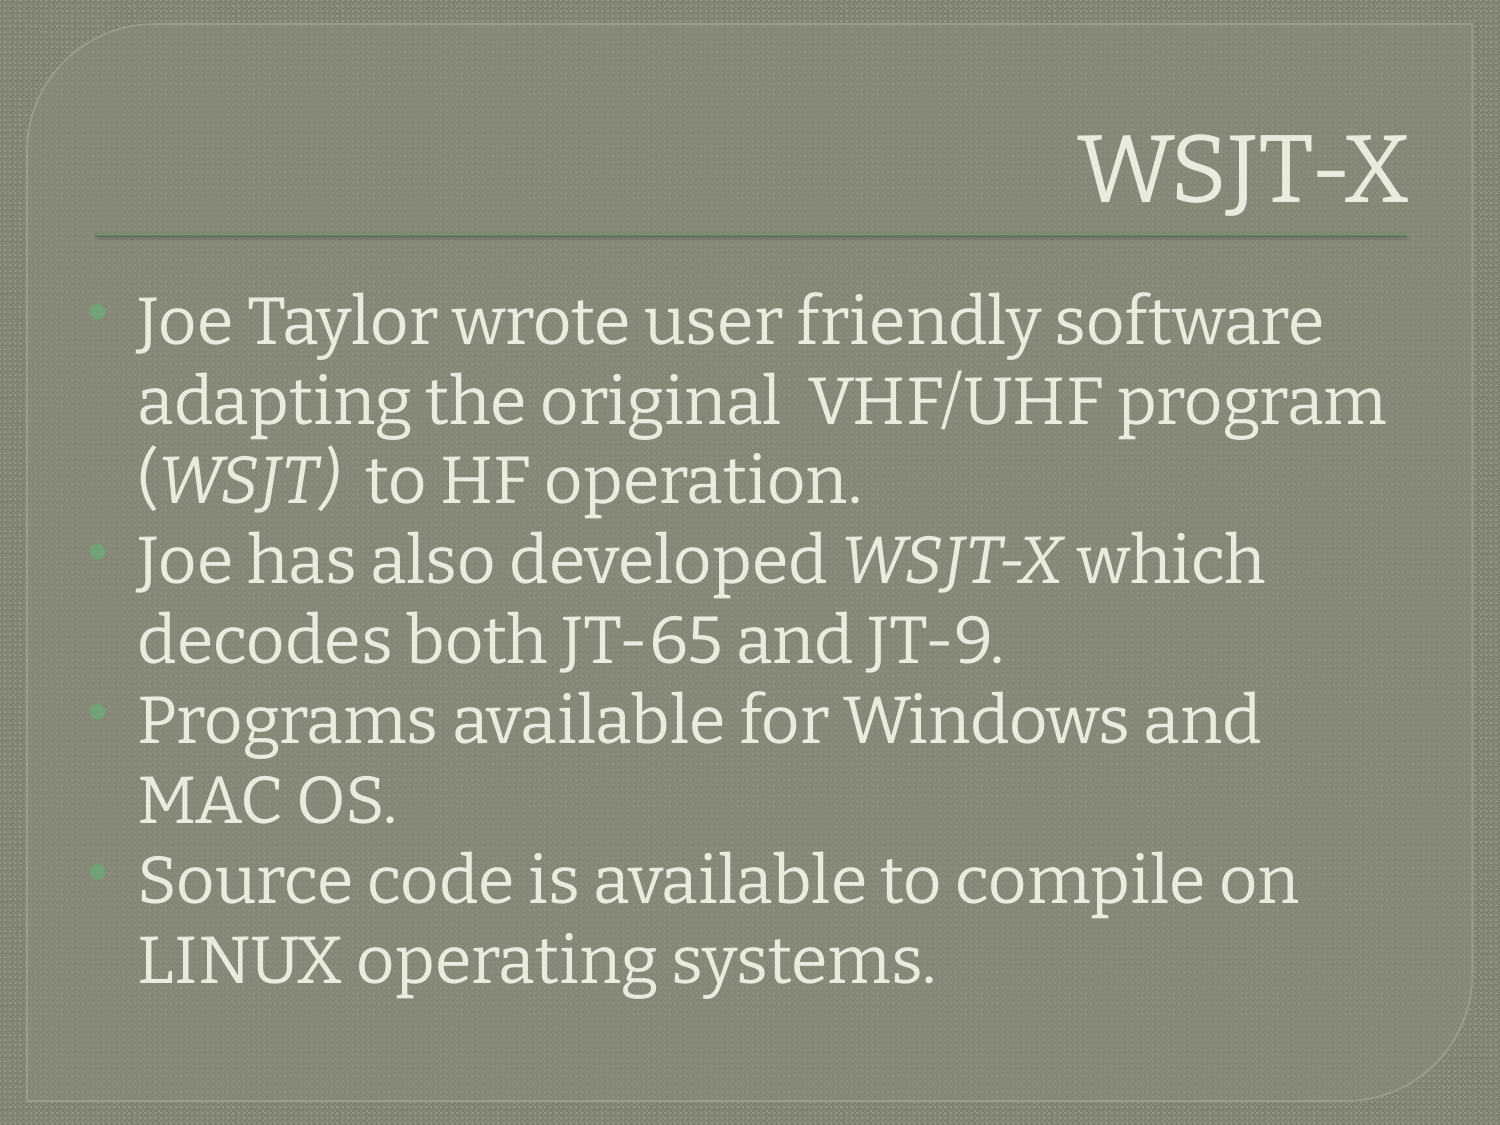

# WSJT-X
Joe Taylor wrote user friendly software adapting the original  VHF/UHF program (WSJT)  to HF operation.
Joe has also developed WSJT-X which decodes both JT-65 and JT-9.
Programs available for Windows and MAC OS.
Source code is available to compile on LINUX operating systems.